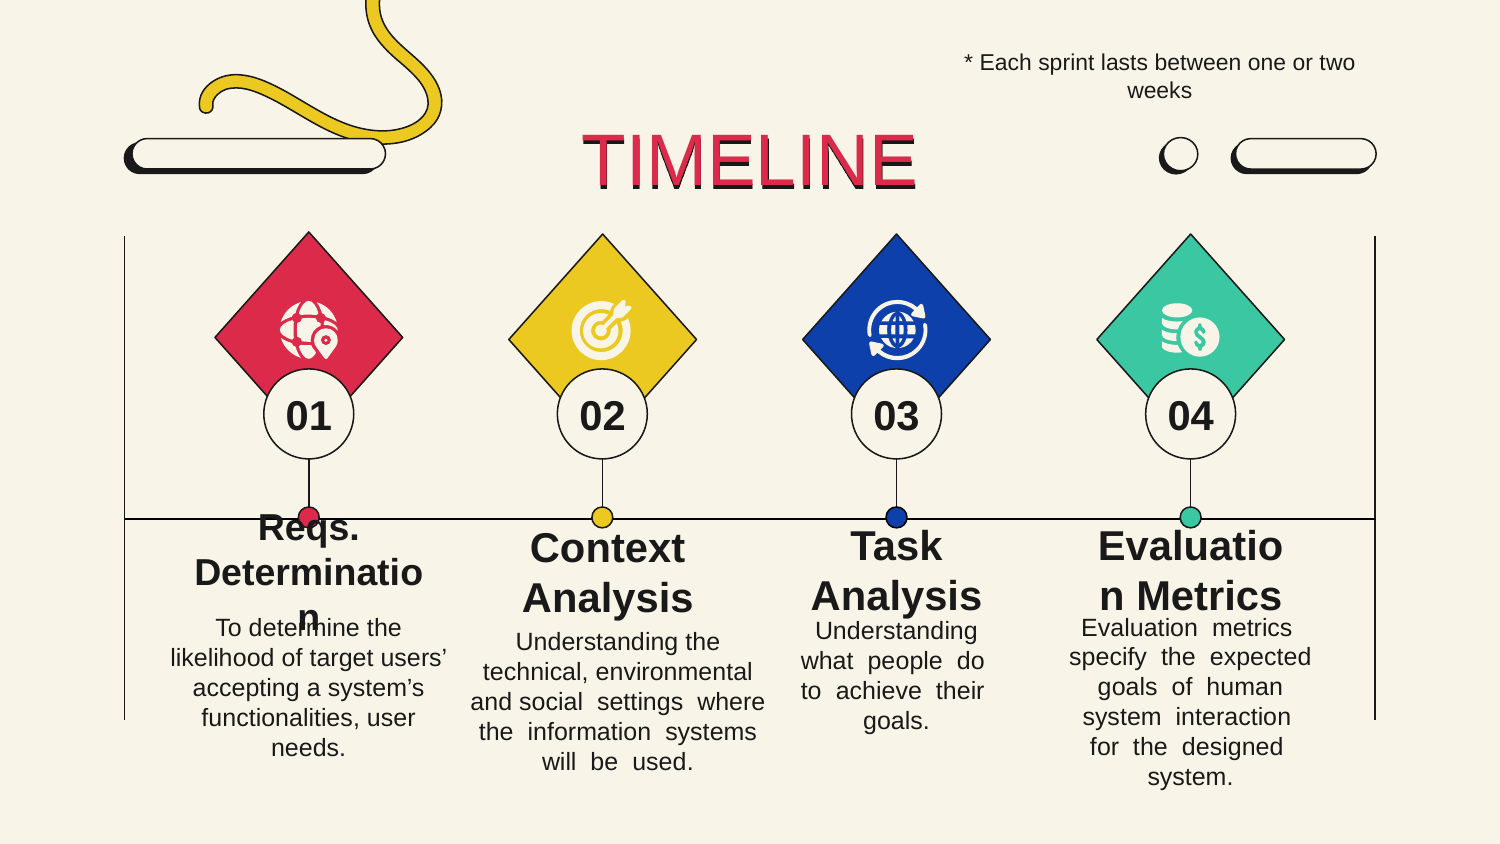

* Each sprint lasts between one or two weeks
# TIMELINE

01
02
03
04
Task Analysis
Evaluation Metrics
Context Analysis
Reqs. Determination
To determine the likelihood of target users’ accepting a system’s functionalities, user needs.
 Understanding  what  people  do  to  achieve  their  goals.
Understanding the technical, environmental and social  settings  where  the  information  systems  will  be  used.
Evaluation  metrics  specify  the  expected  goals  of  human  system  interaction  for  the  designed  system.